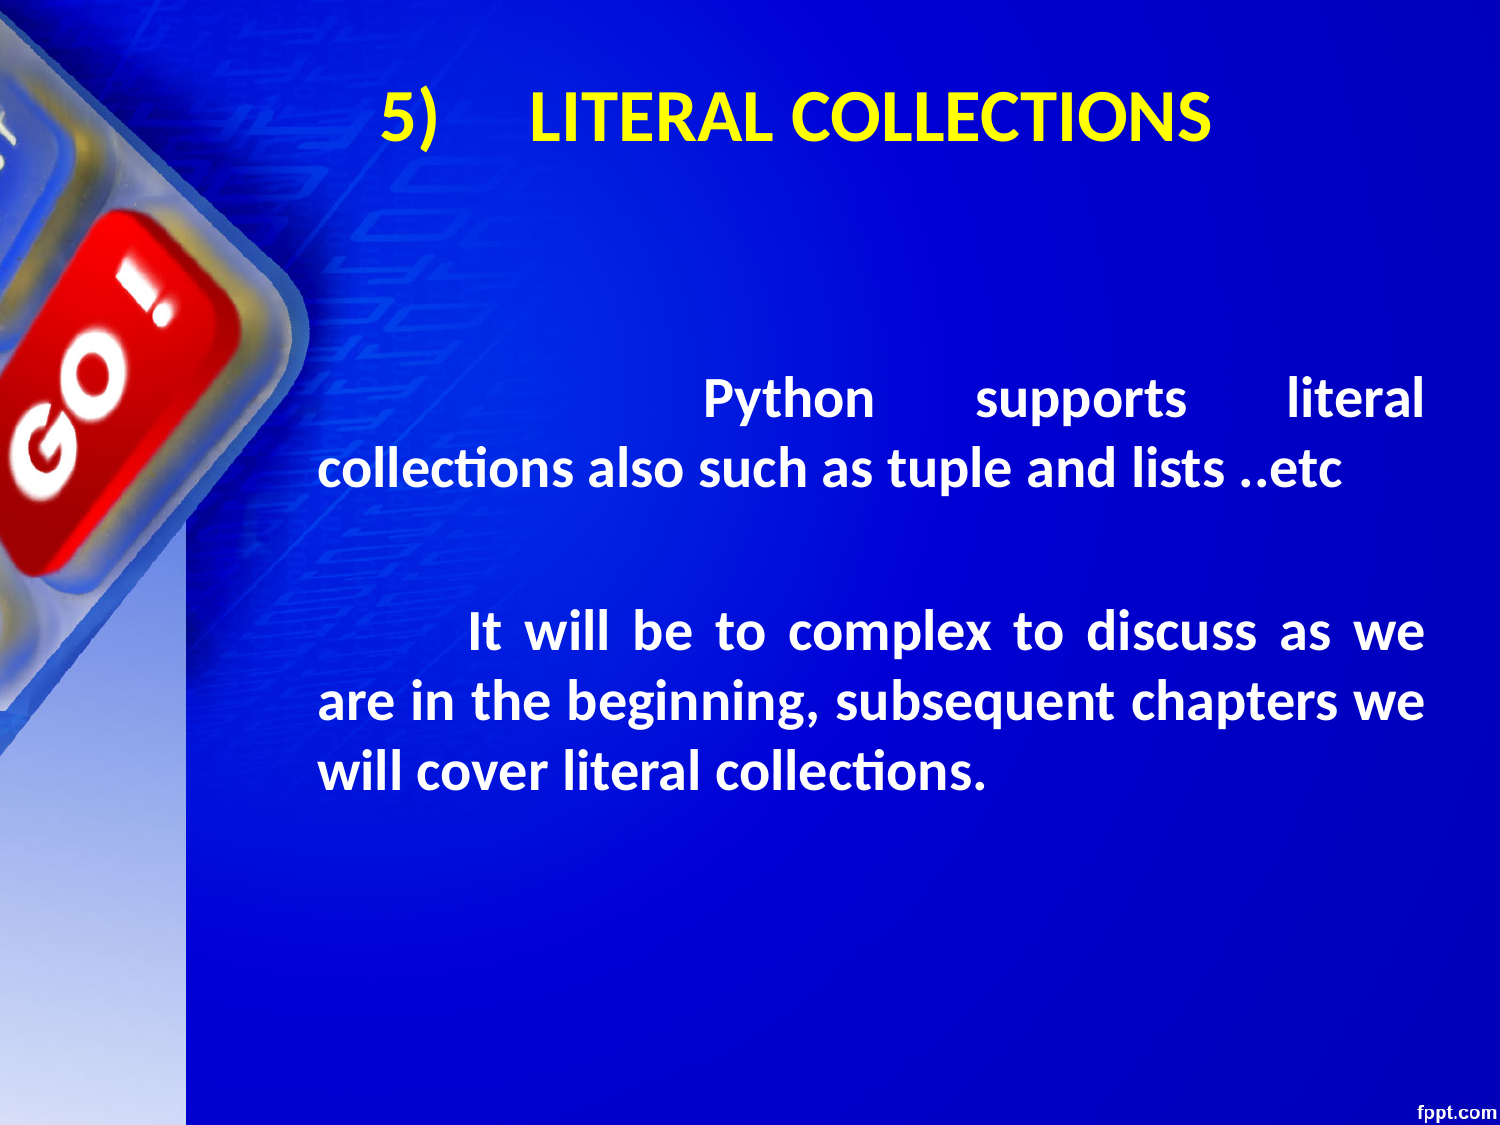

# 5) 	LITERAL COLLECTIONS
 			Python supports literal collections also such as tuple and lists ..etc

		It will be to complex to discuss as we are in the beginning, subsequent chapters we will cover literal collections.